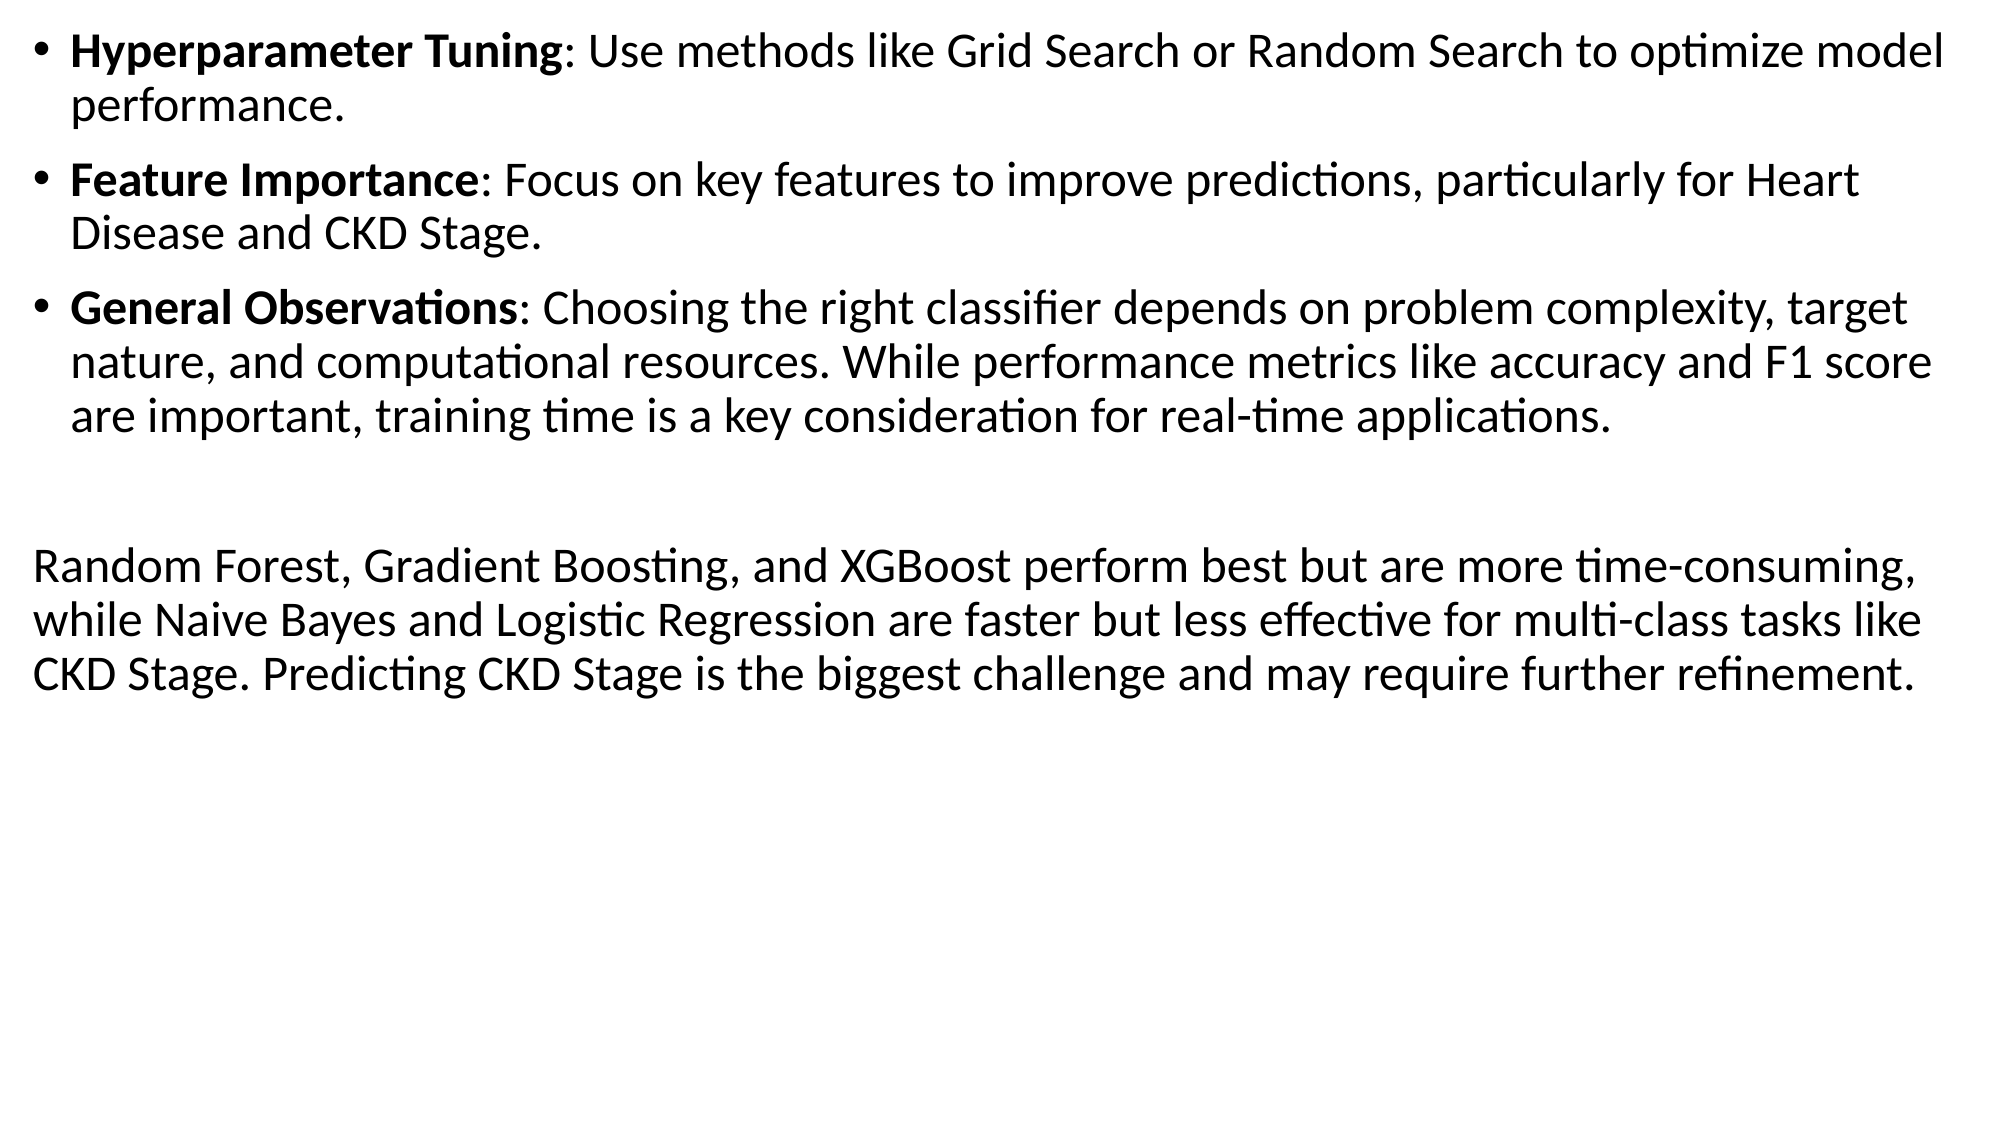

Hyperparameter Tuning: Use methods like Grid Search or Random Search to optimize model performance.
Feature Importance: Focus on key features to improve predictions, particularly for Heart Disease and CKD Stage.
General Observations: Choosing the right classifier depends on problem complexity, target nature, and computational resources. While performance metrics like accuracy and F1 score are important, training time is a key consideration for real-time applications.

Random Forest, Gradient Boosting, and XGBoost perform best but are more time-consuming, while Naive Bayes and Logistic Regression are faster but less effective for multi-class tasks like CKD Stage. Predicting CKD Stage is the biggest challenge and may require further refinement.